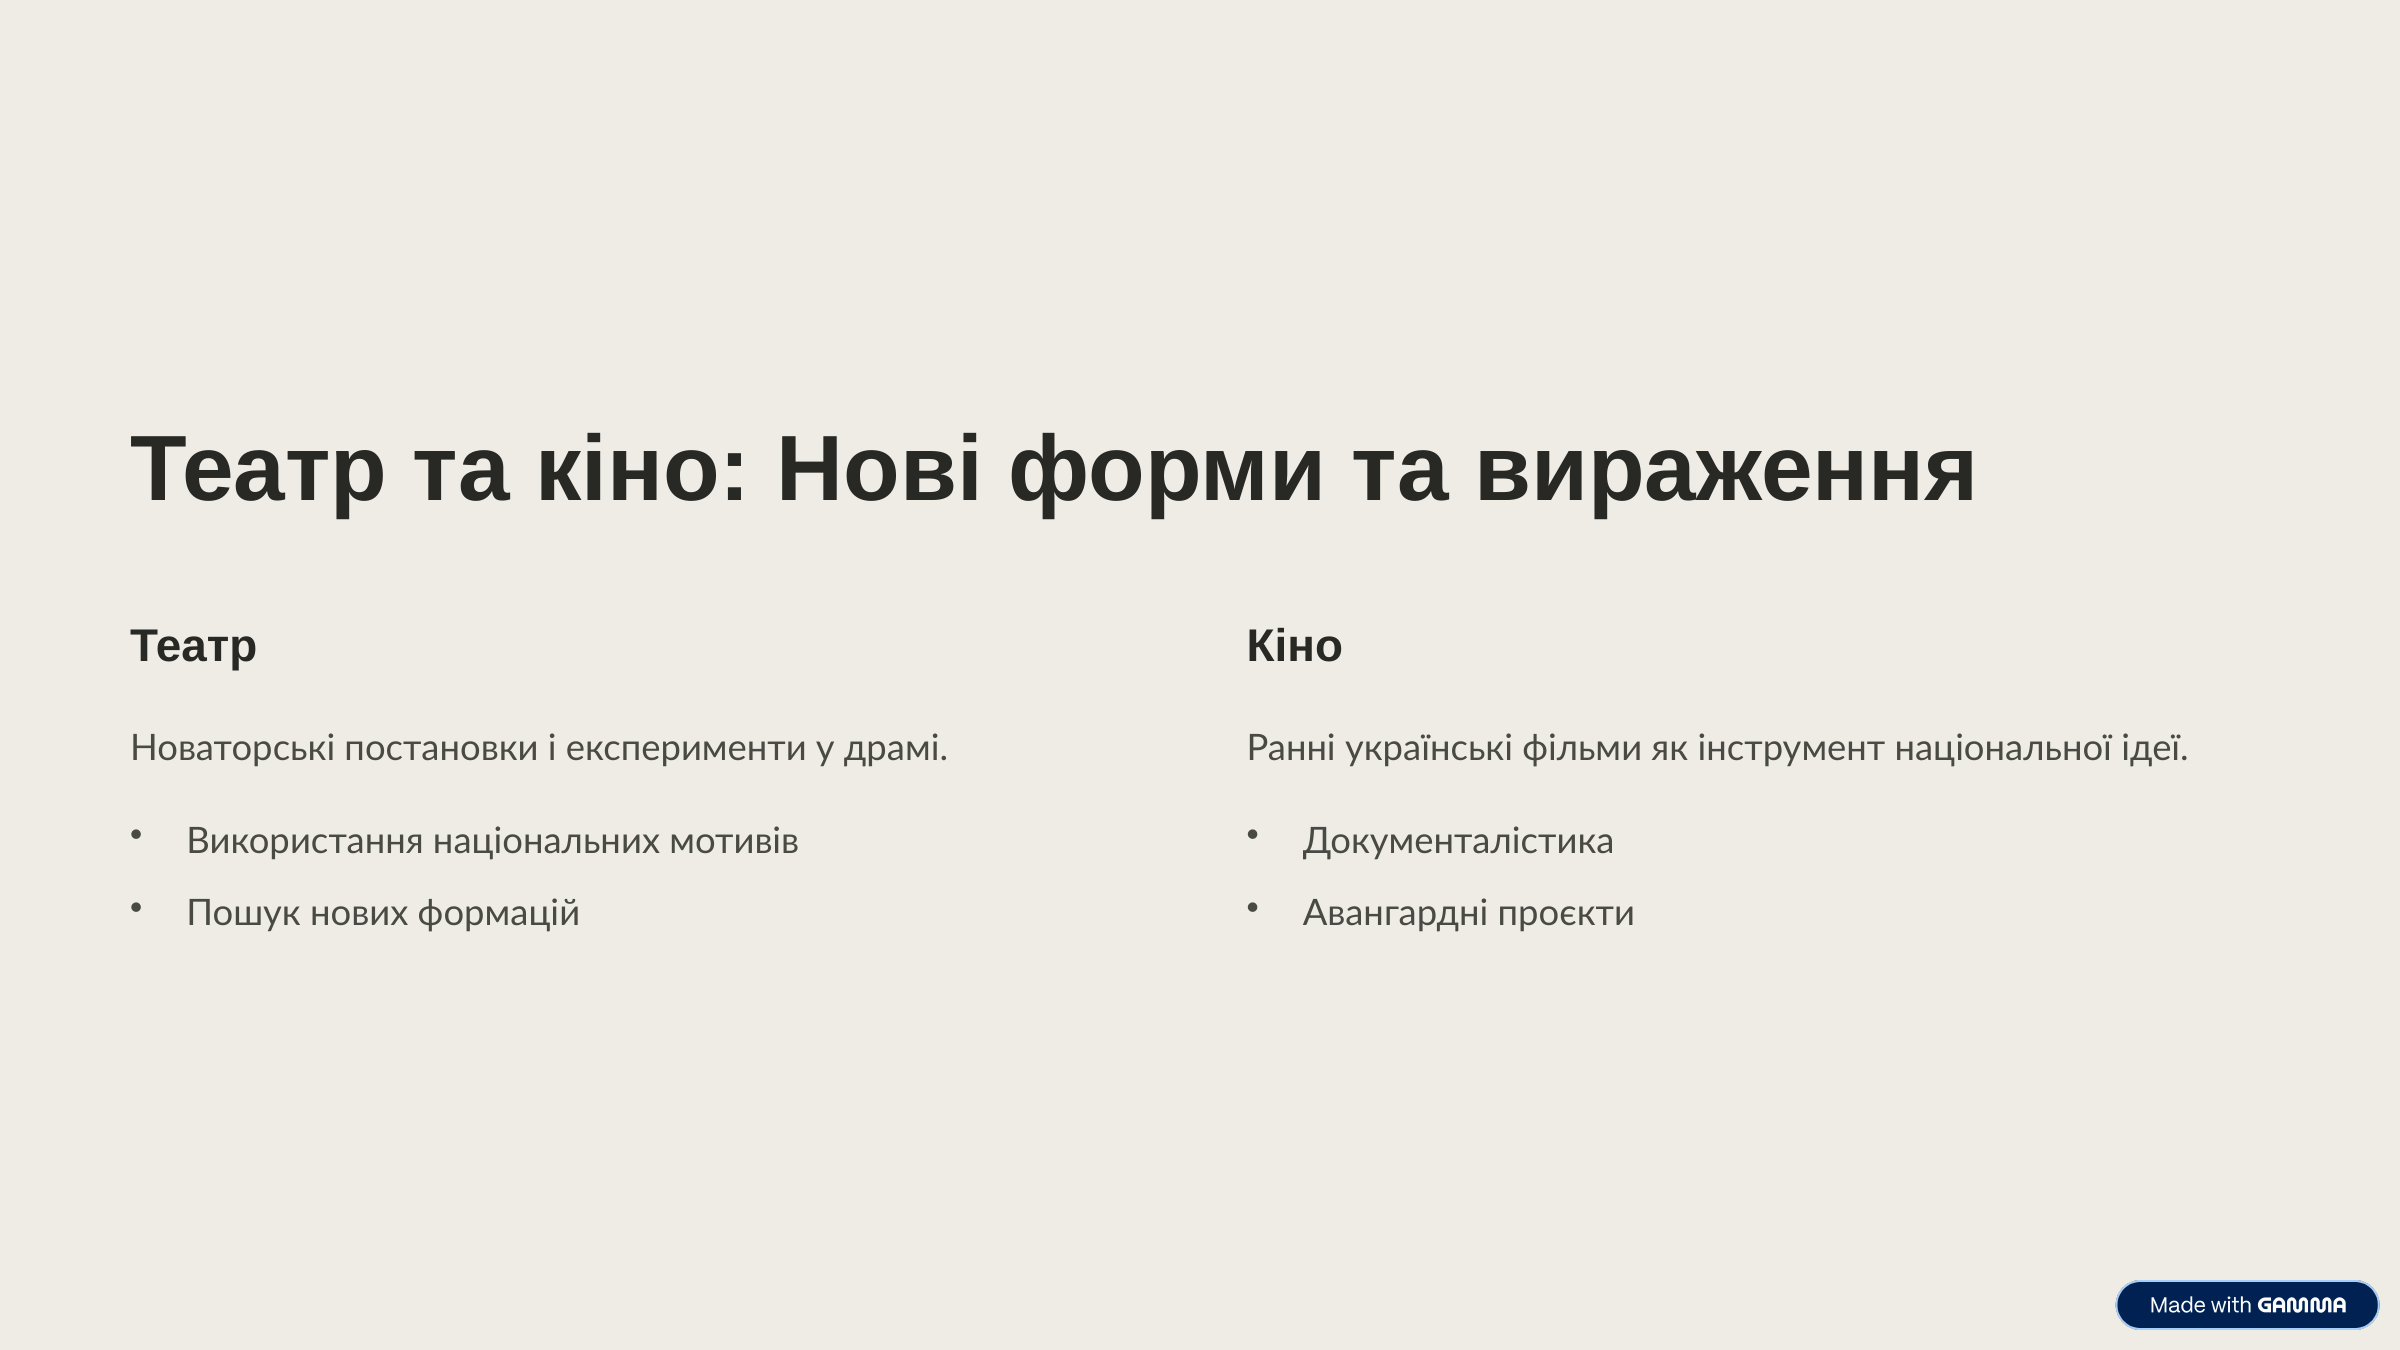

Театр та кіно: Нові форми та вираження
Театр
Кіно
Новаторські постановки і експерименти у драмі.
Ранні українські фільми як інструмент національної ідеї.
Використання національних мотивів
Документалістика
Пошук нових формацій
Авангардні проєкти